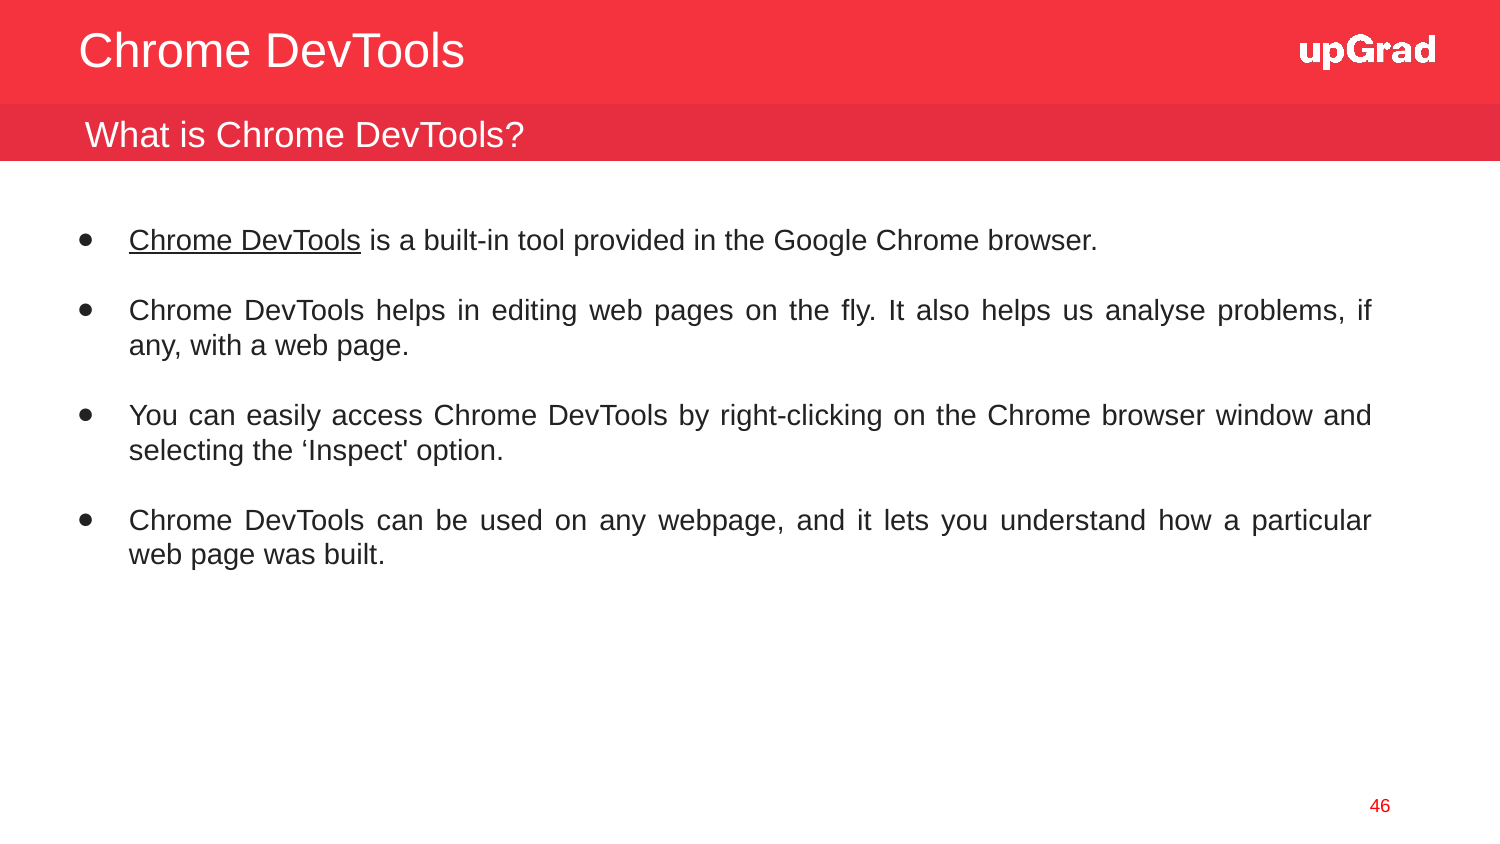

Chrome DevTools
       What is Chrome DevTools?
Chrome DevTools is a built-in tool provided in the Google Chrome browser.

Chrome DevTools helps in editing web pages on the fly. It also helps us analyse problems, if any, with a web page.

You can easily access Chrome DevTools by right-clicking on the Chrome browser window and selecting the ‘Inspect' option.

Chrome DevTools can be used on any webpage, and it lets you understand how a particular web page was built.
46